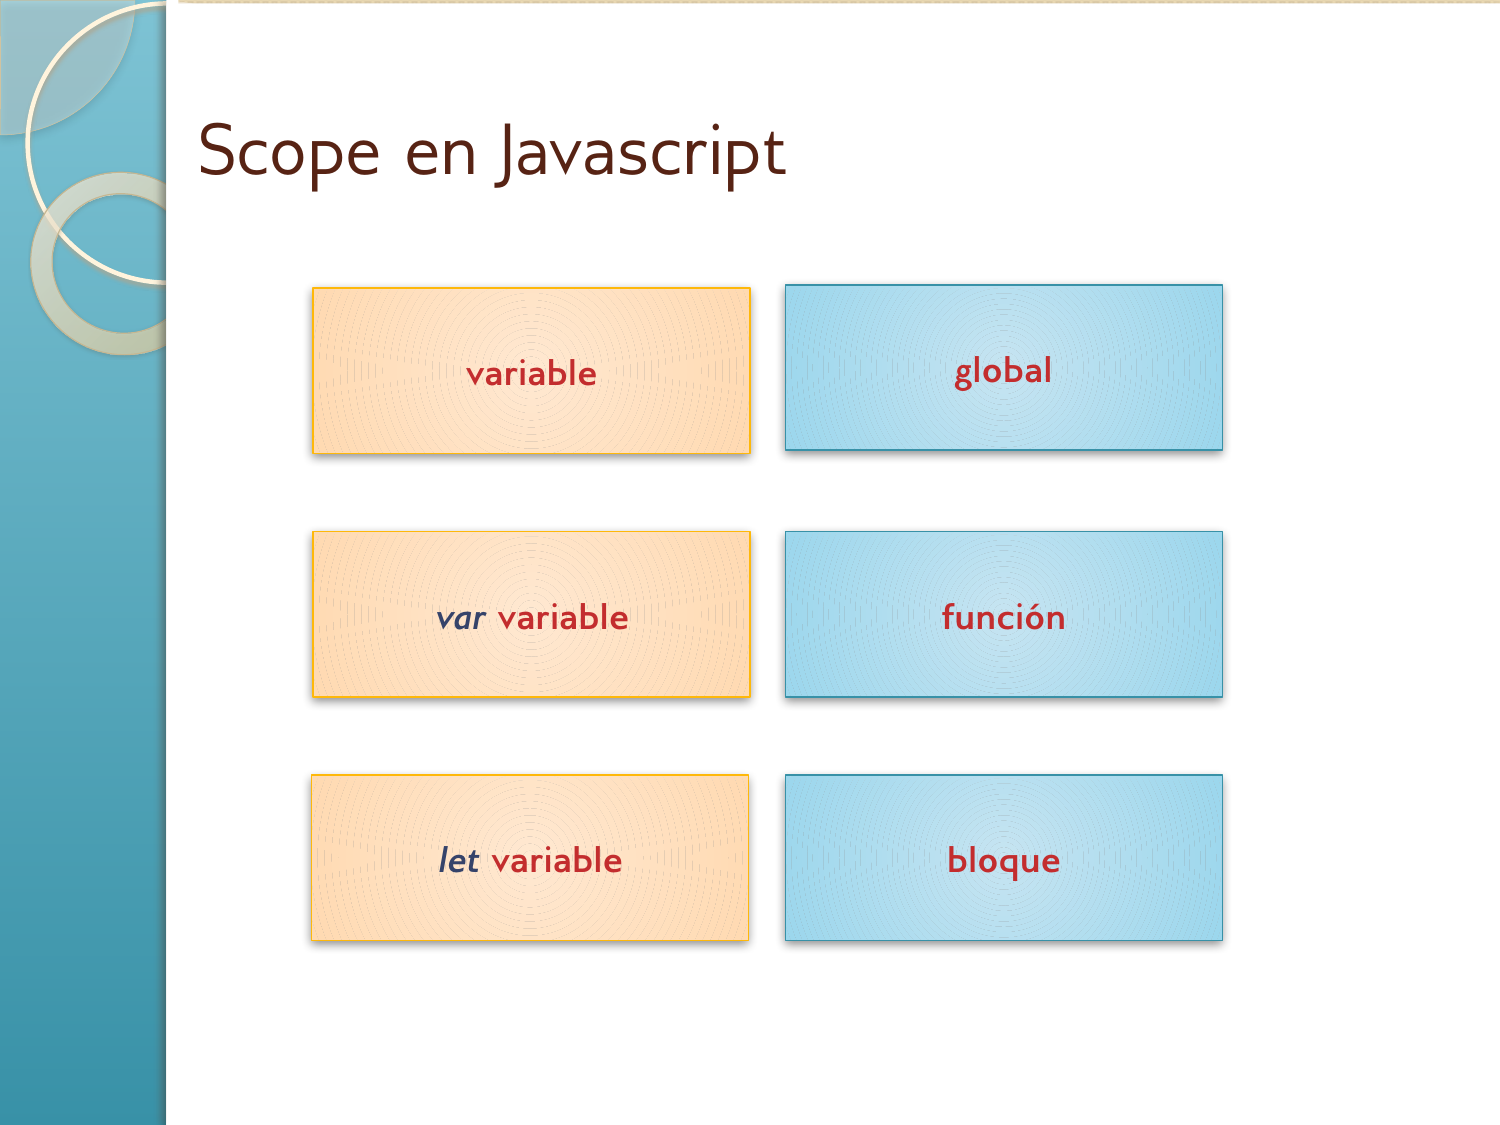

# Scope en Javascript
global
variable
var variable
función
let variable
bloque